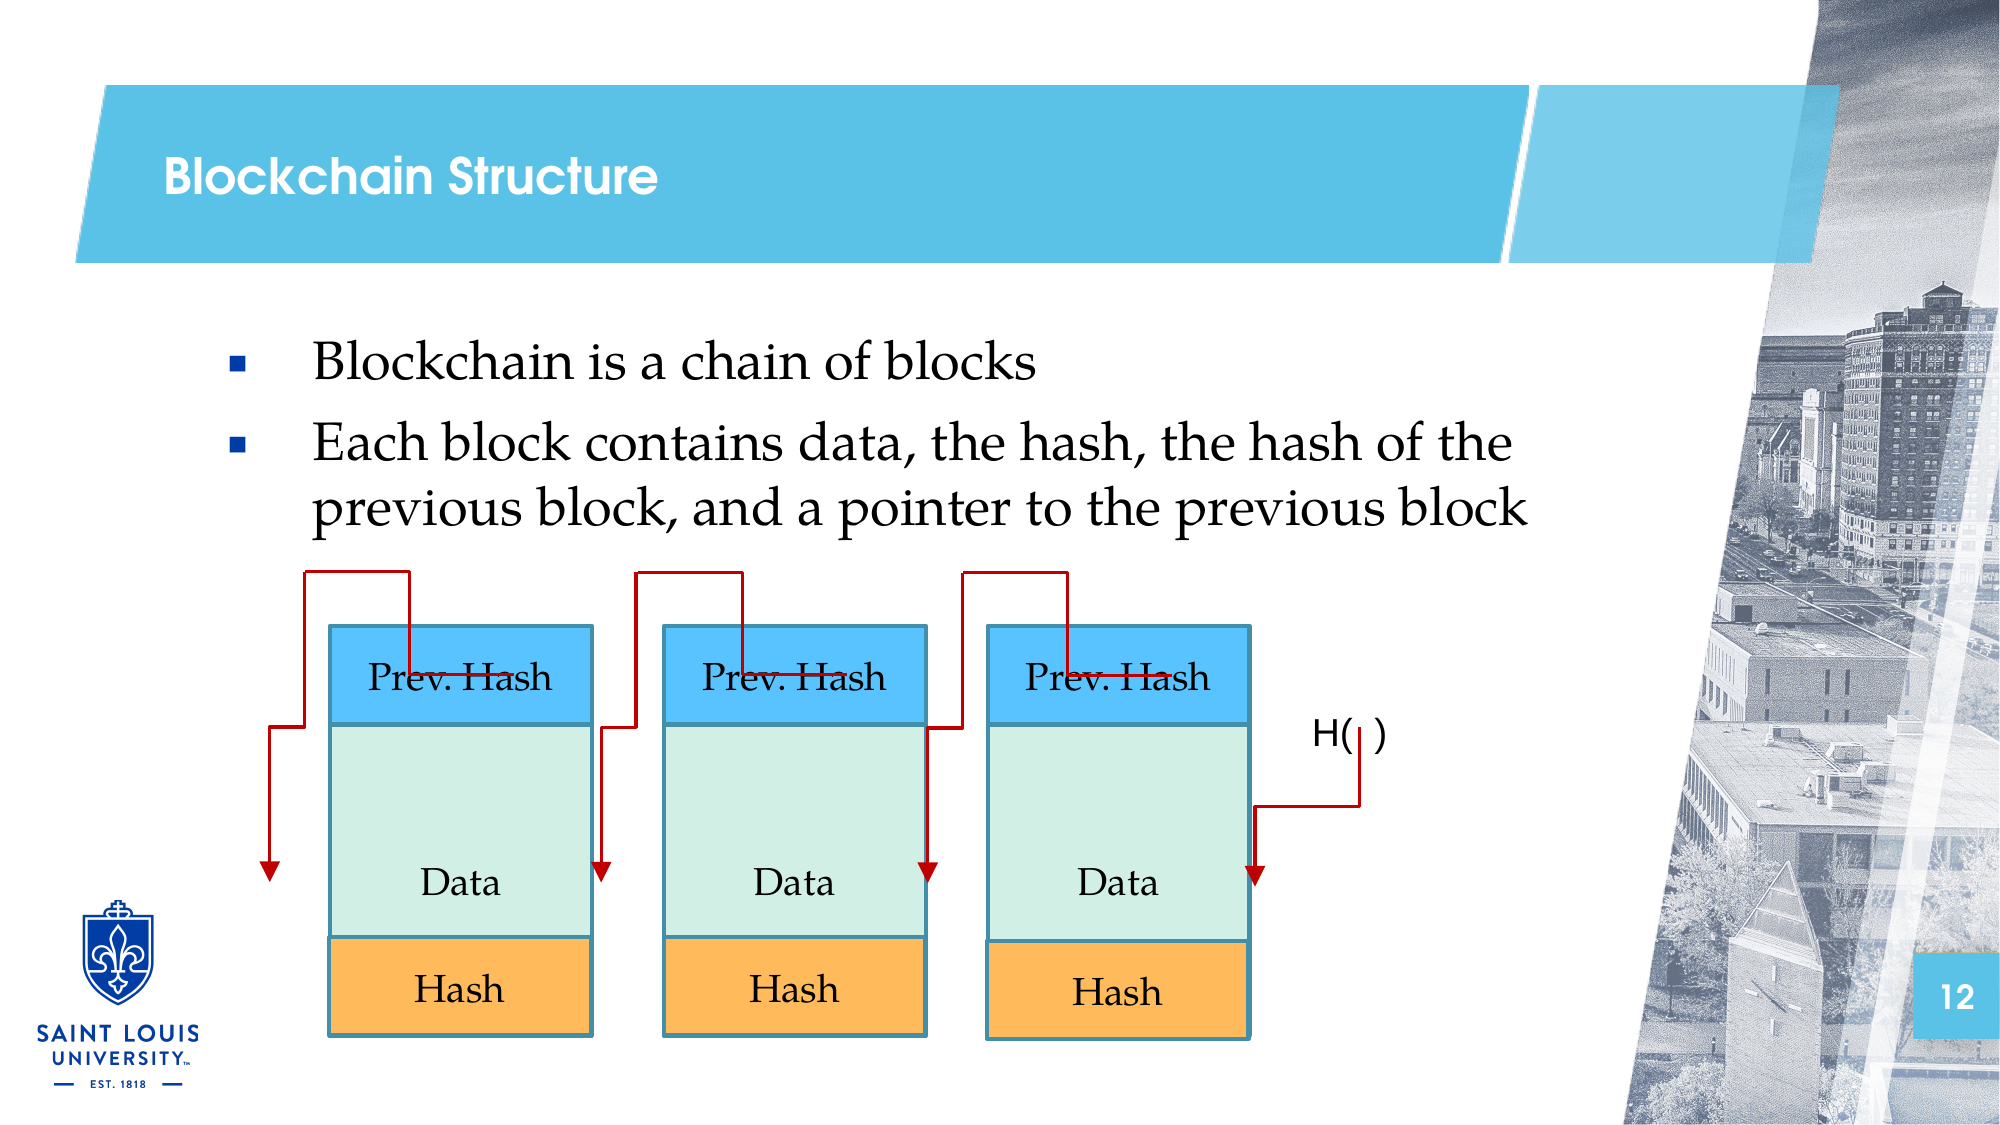

# Blockchain Structure
Blockchain is a chain of blocks
Each block contains data, the hash, the hash of the previous block, and a pointer to the previous block

Prev. Hash
Data
Prev. Hash
Data
Prev. Hash
Data
H(  )
Hash
Hash
Hash
12